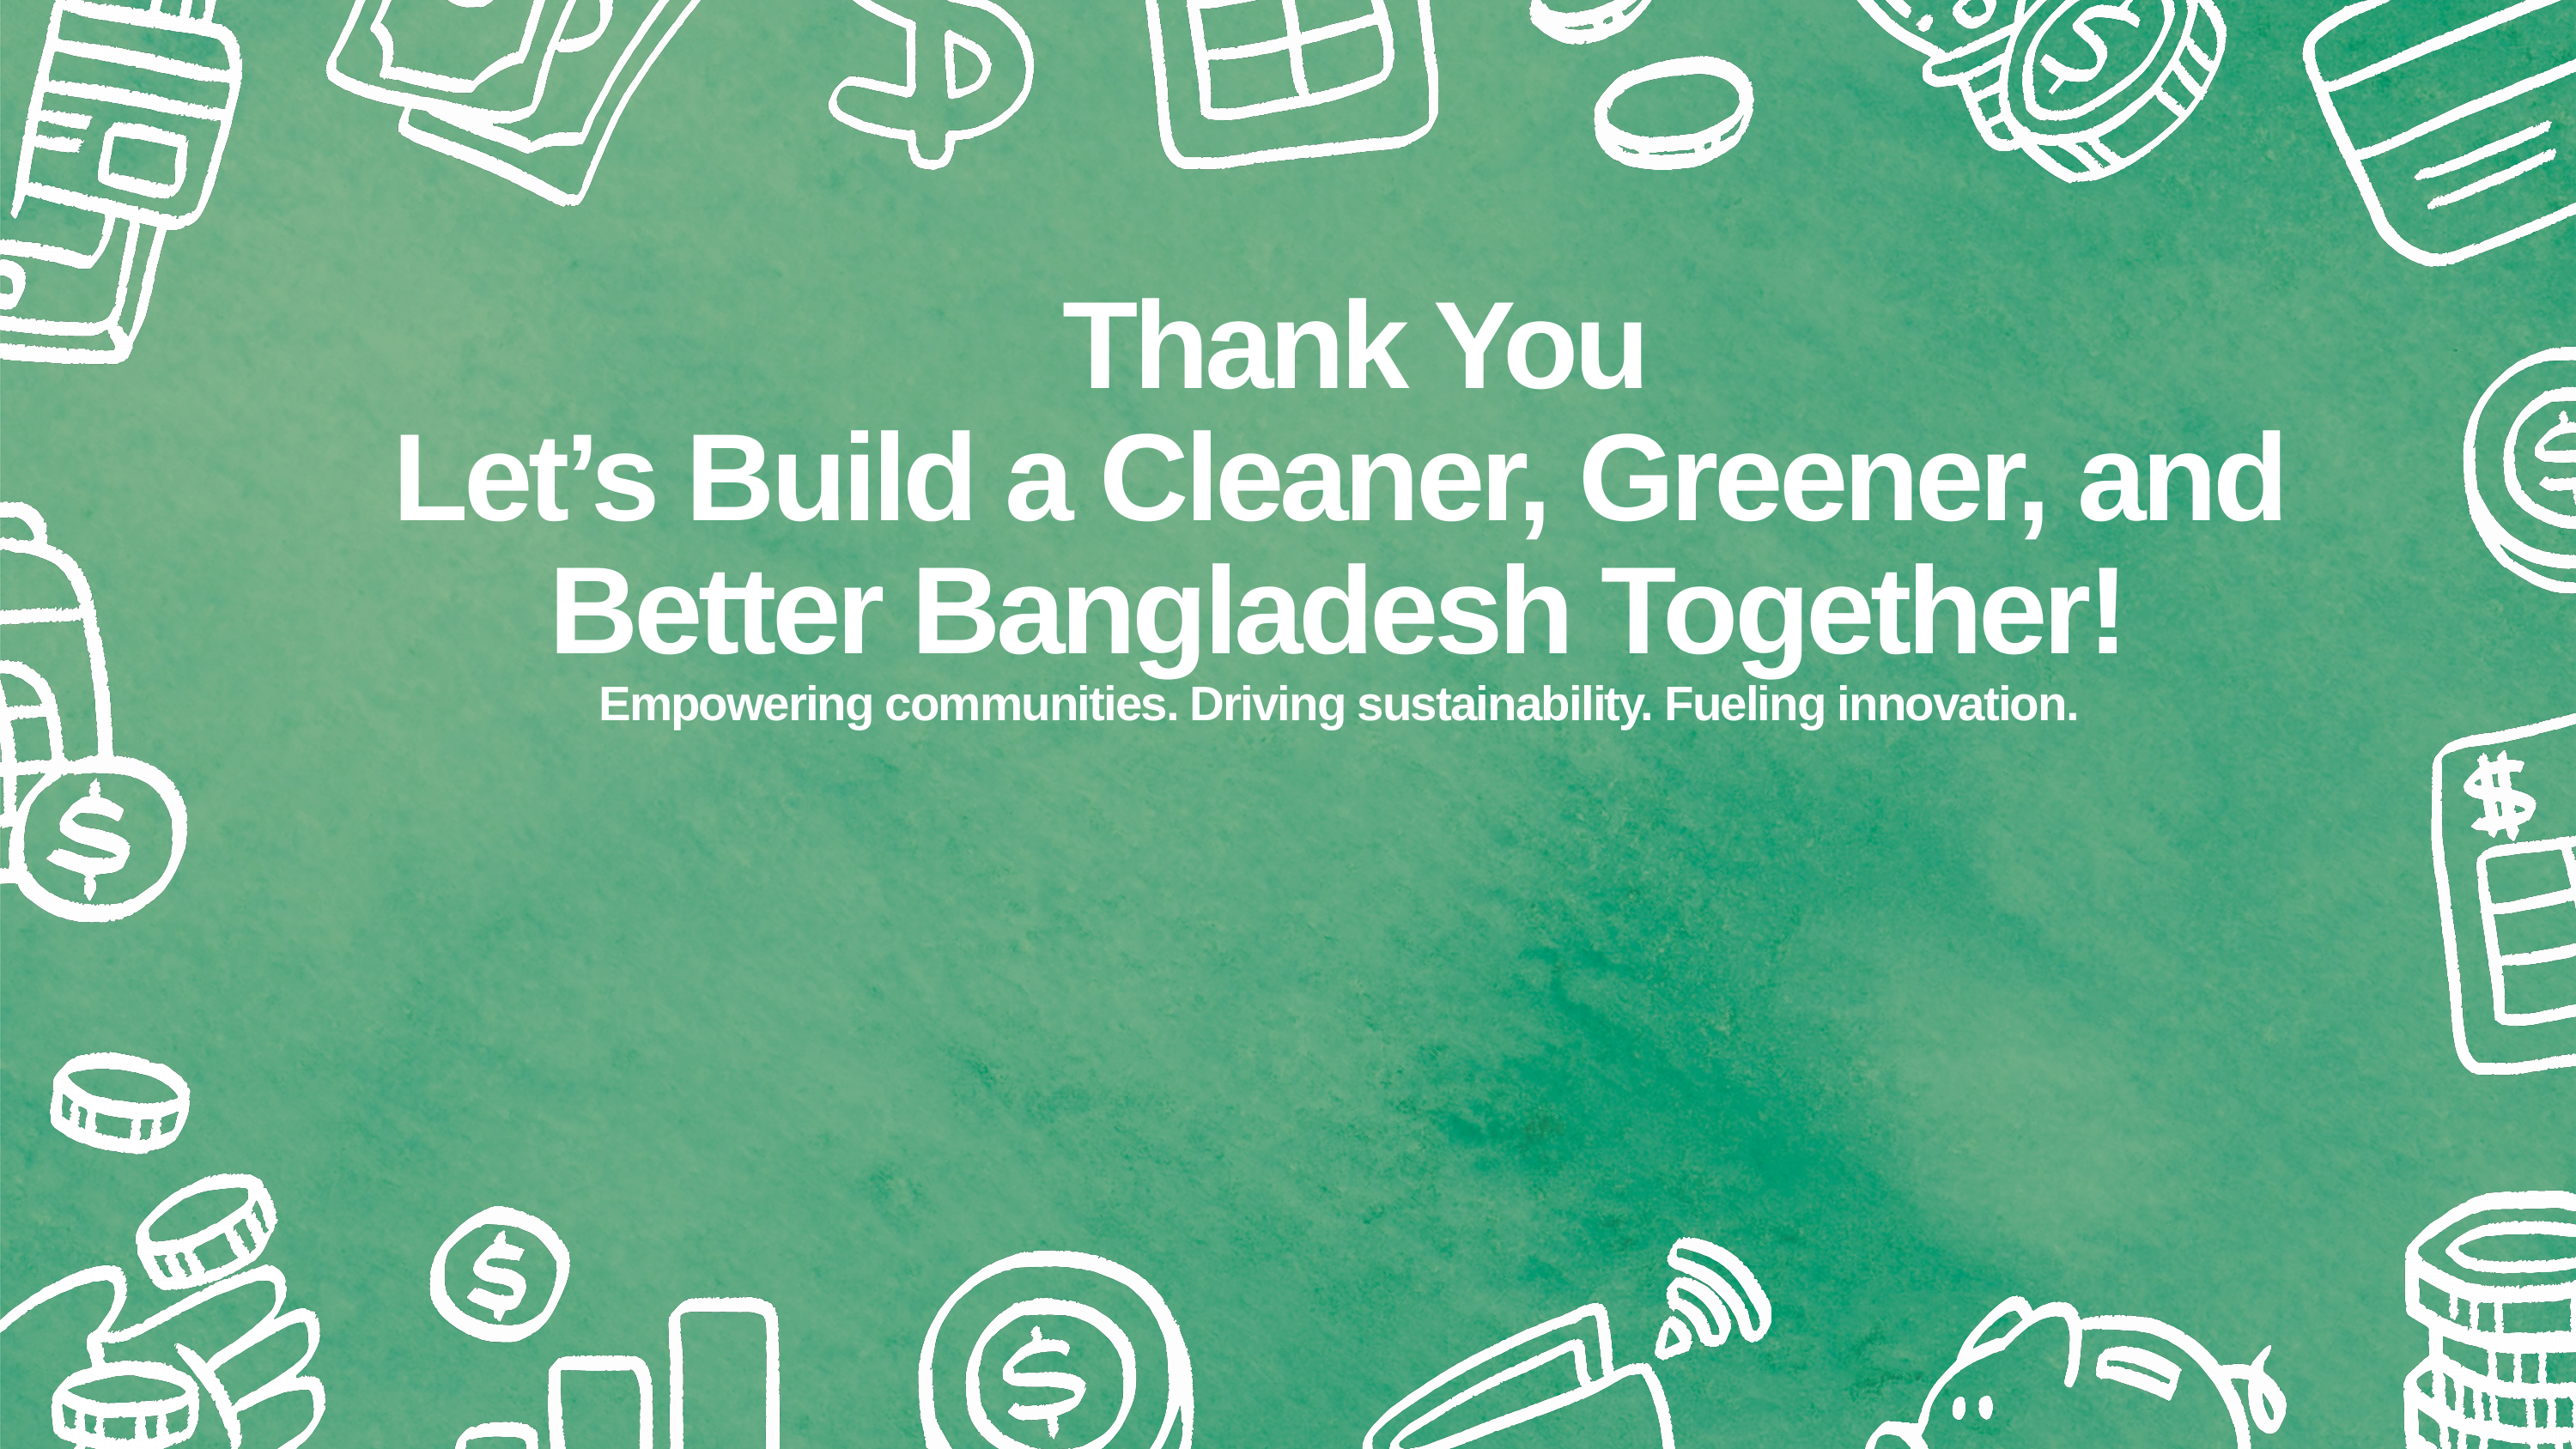

Thank You
Let’s Build a Cleaner, Greener, and Better Bangladesh Together!
Empowering communities. Driving sustainability. Fueling innovation.